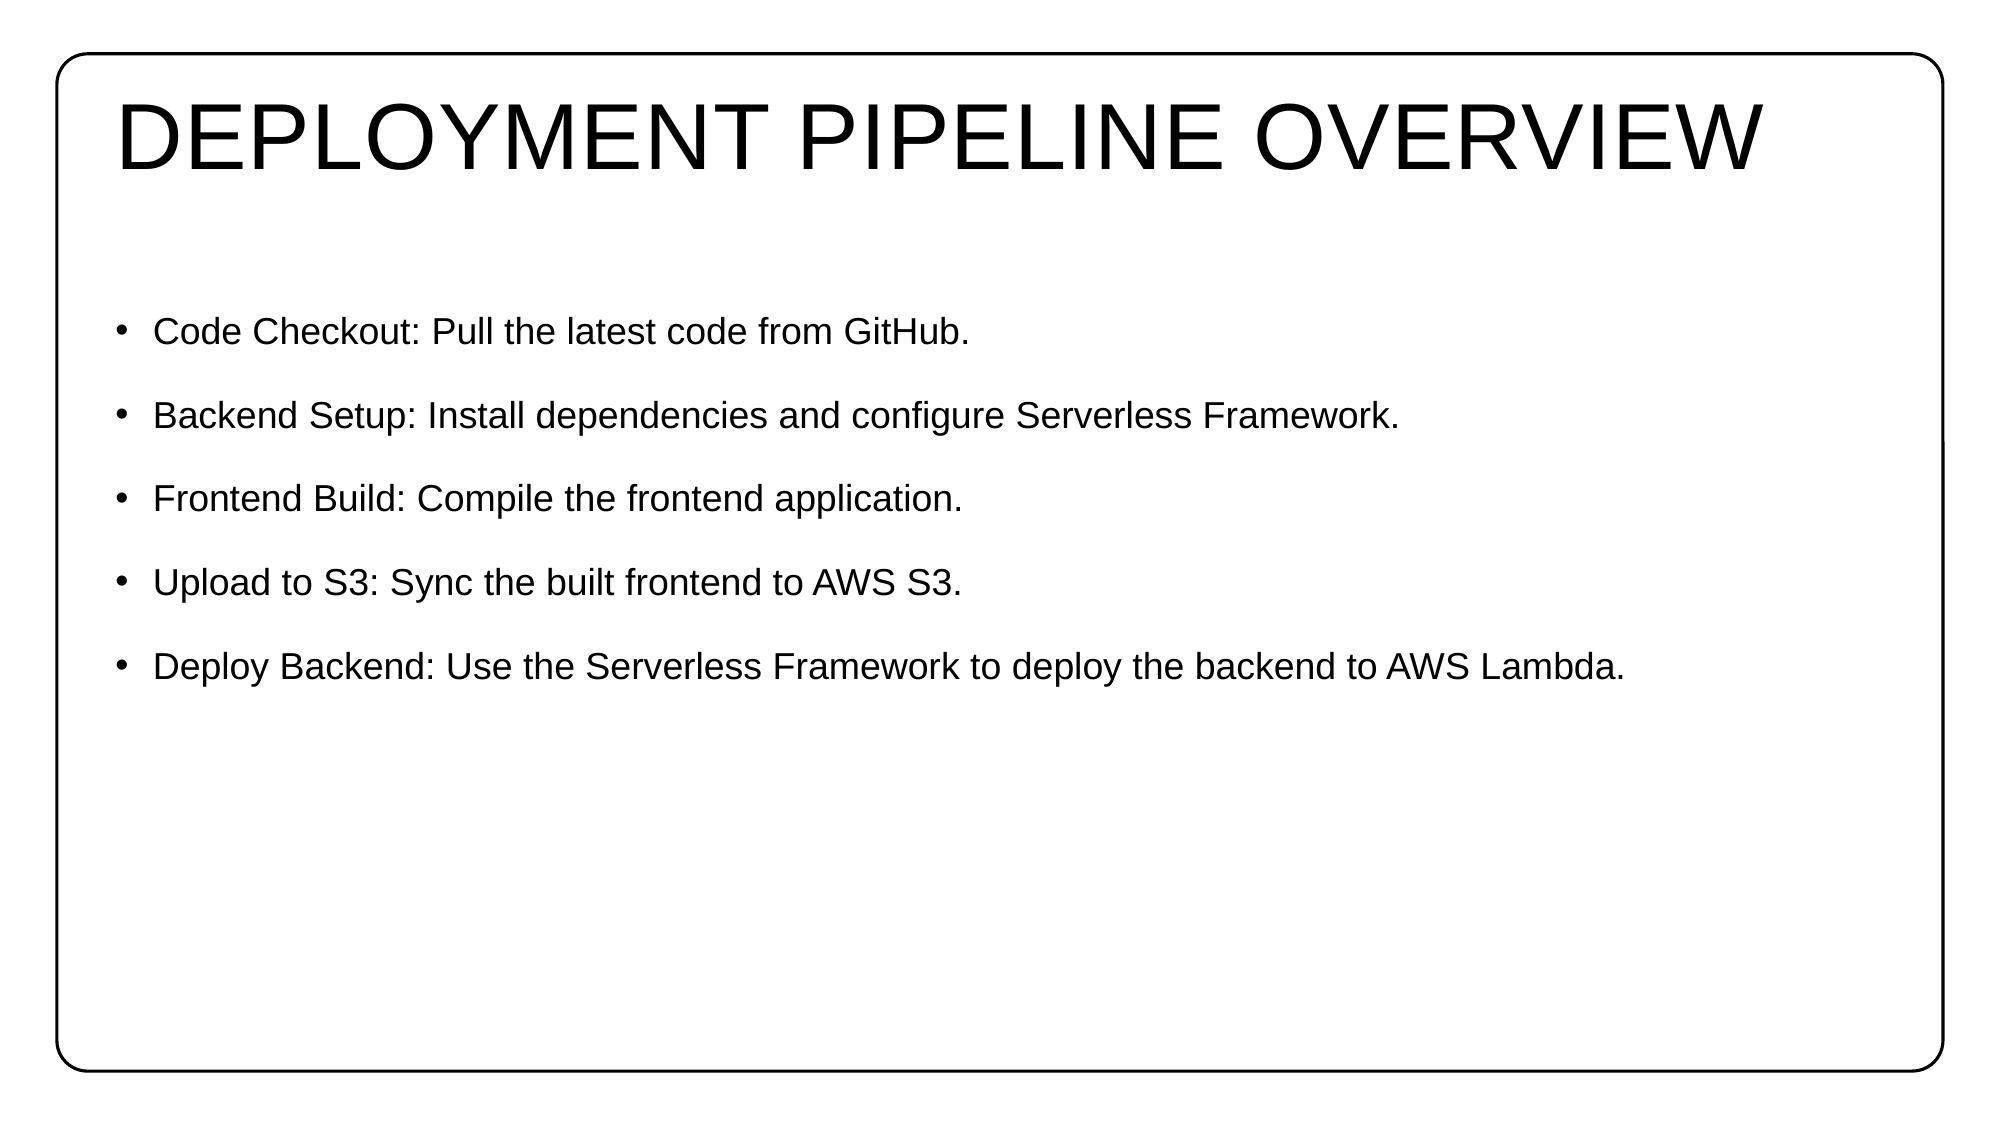

# Deployment Pipeline Overview
Code Checkout: Pull the latest code from GitHub.
Backend Setup: Install dependencies and configure Serverless Framework.
Frontend Build: Compile the frontend application.
Upload to S3: Sync the built frontend to AWS S3.
Deploy Backend: Use the Serverless Framework to deploy the backend to AWS Lambda.